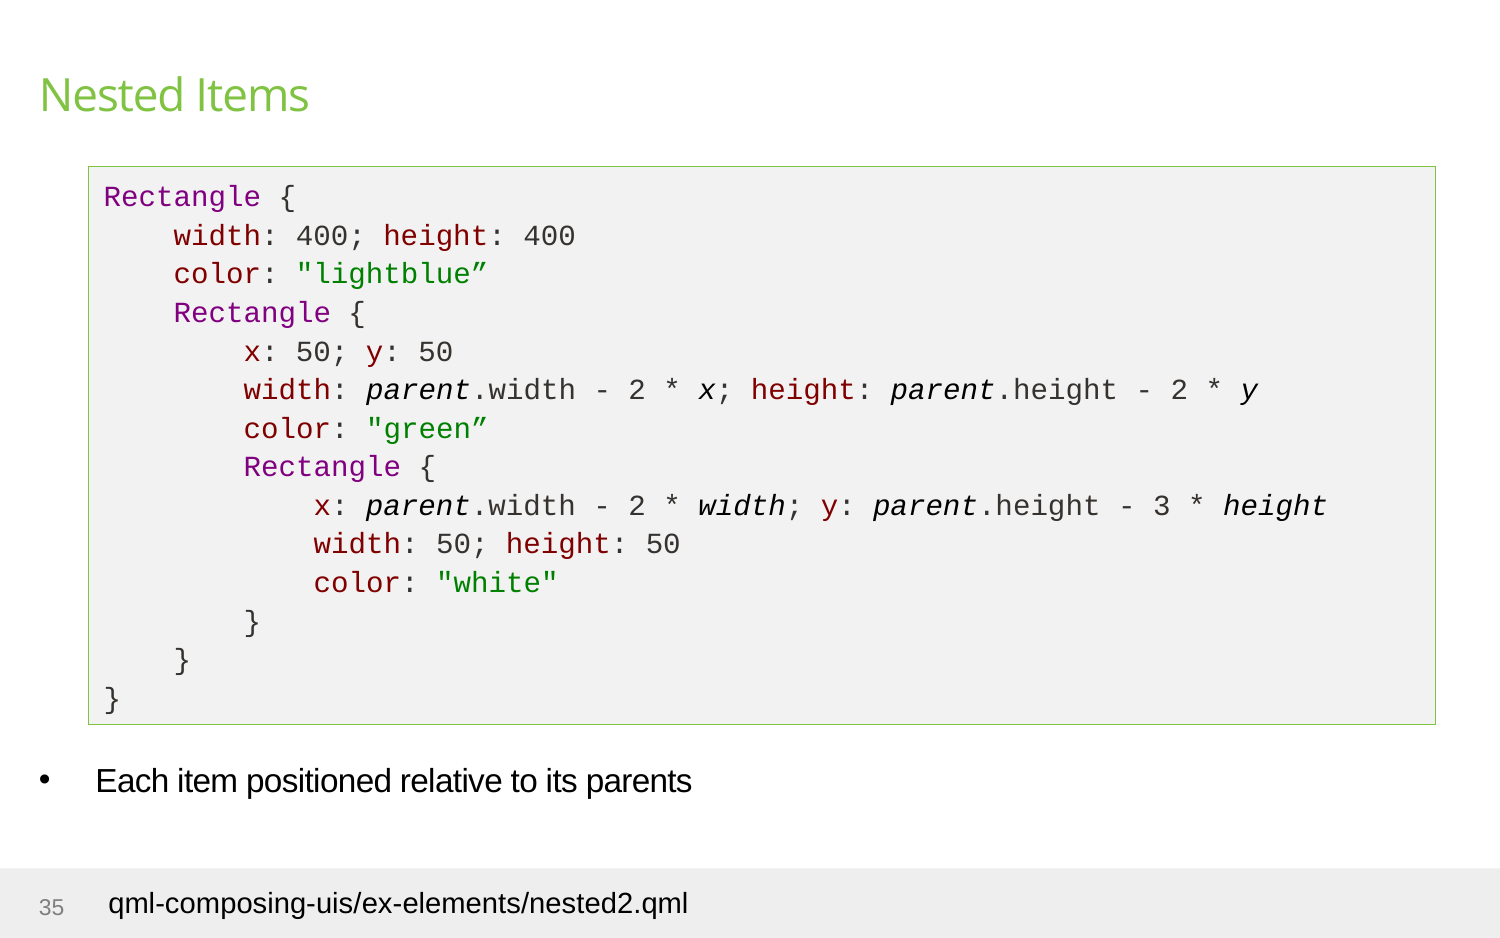

# Nested Items
Rectangle {
    width: 400; height: 400
    color: "lightblue”
    Rectangle {
        x: 50; y: 50
        width: parent.width - 2 * x; height: parent.height - 2 * y
        color: "green”
        Rectangle {
            x: parent.width - 2 * width; y: parent.height - 3 * height
            width: 50; height: 50
            color: "white"
        }
    }
}
Each item positioned relative to its parents
35
qml-composing-uis/ex-elements/nested2.qml